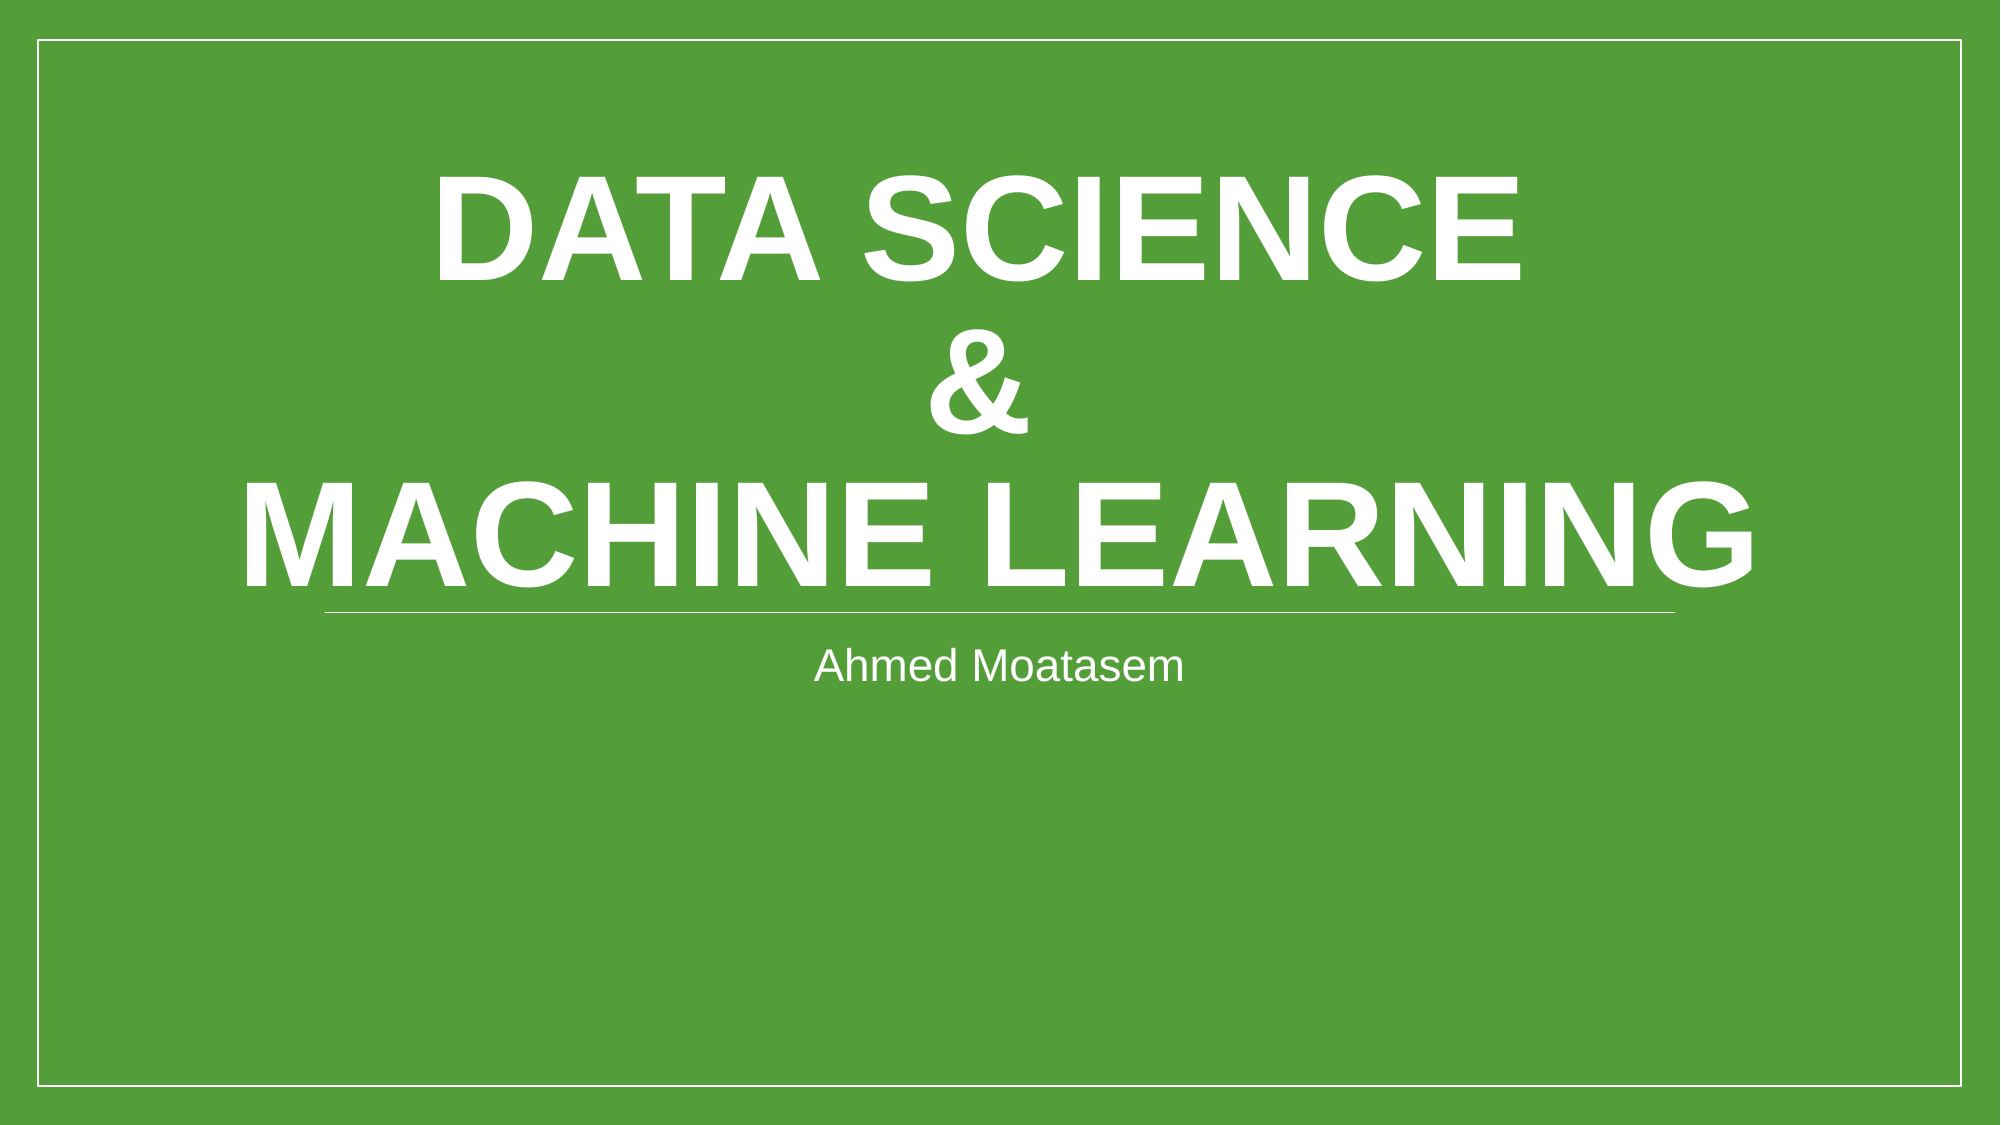

# Data Science & Machine Learning
Ahmed Moatasem